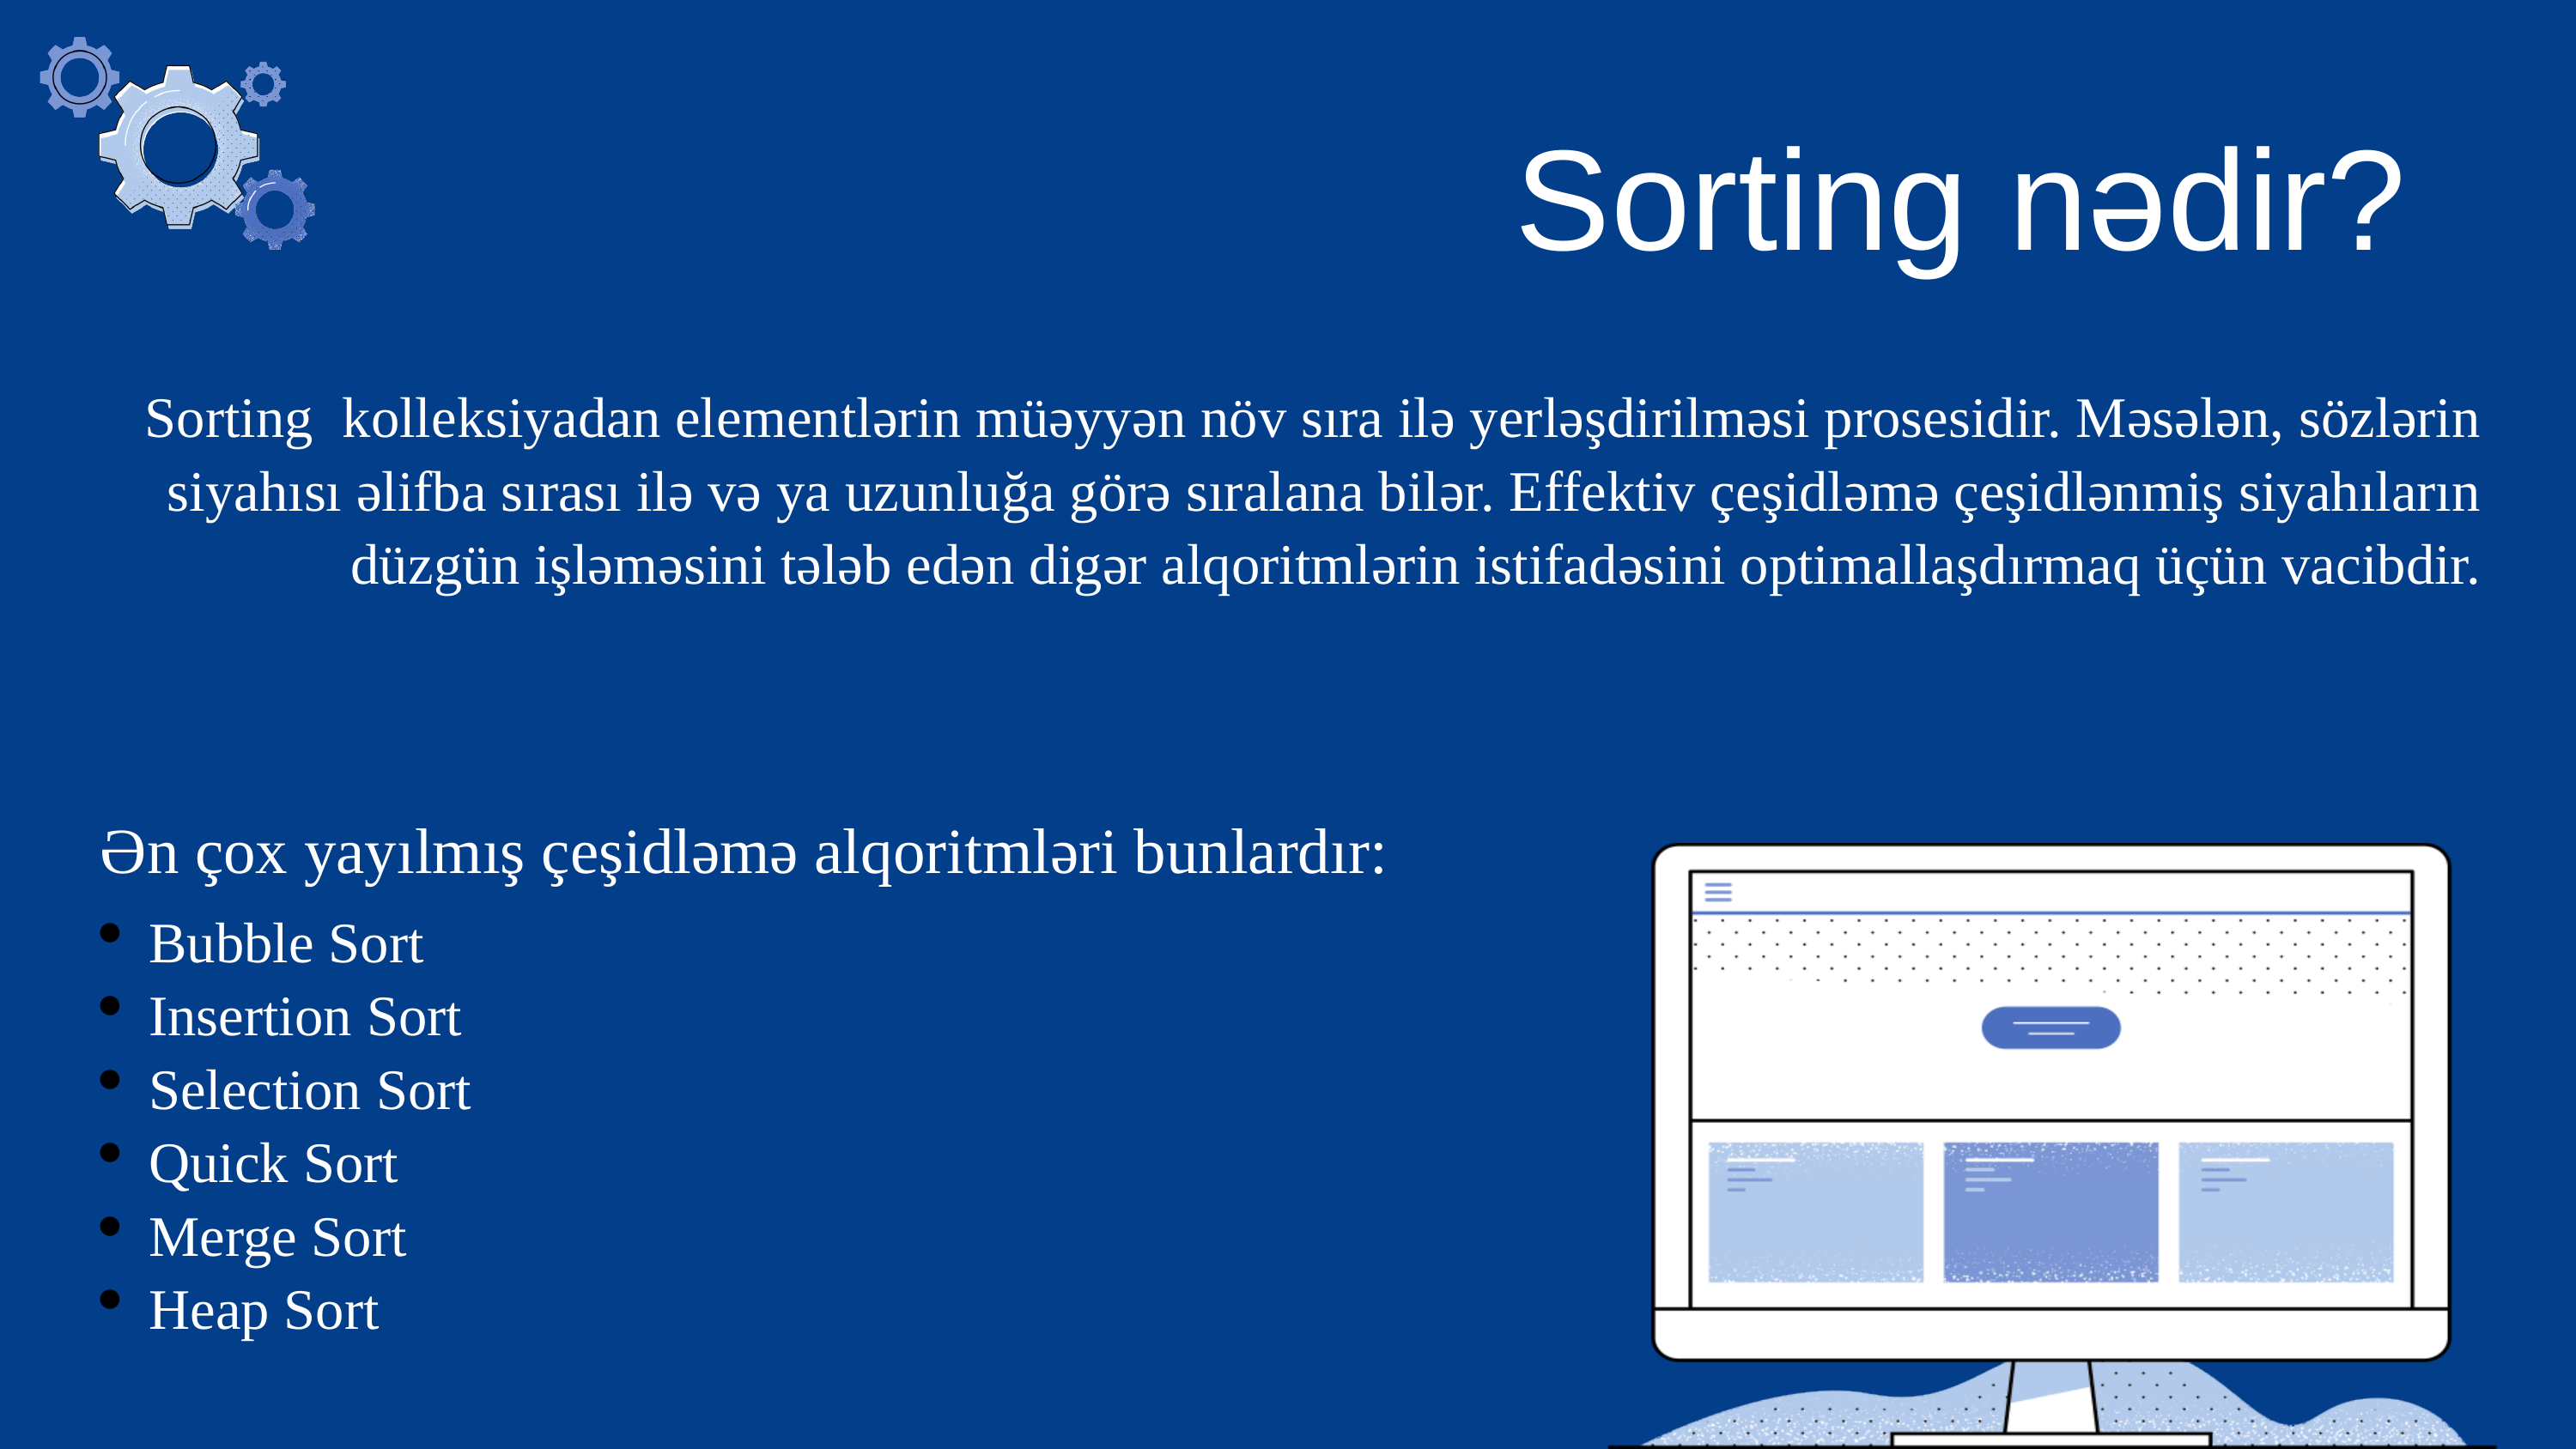

Sorting nədir?
Sorting  kolleksiyadan elementlərin müəyyən növ sıra ilə yerləşdirilməsi prosesidir. Məsələn, sözlərin siyahısı əlifba sırası ilə və ya uzunluğa görə sıralana bilər. Effektiv çeşidləmə çeşidlənmiş siyahıların düzgün işləməsini tələb edən digər alqoritmlərin istifadəsini optimallaşdırmaq üçün vacibdir.
Ən çox yayılmış çeşidləmə alqoritmləri bunlardır:
Bubble Sort
Insertion Sort
Selection Sort
Quick Sort
Merge Sort
Heap Sort